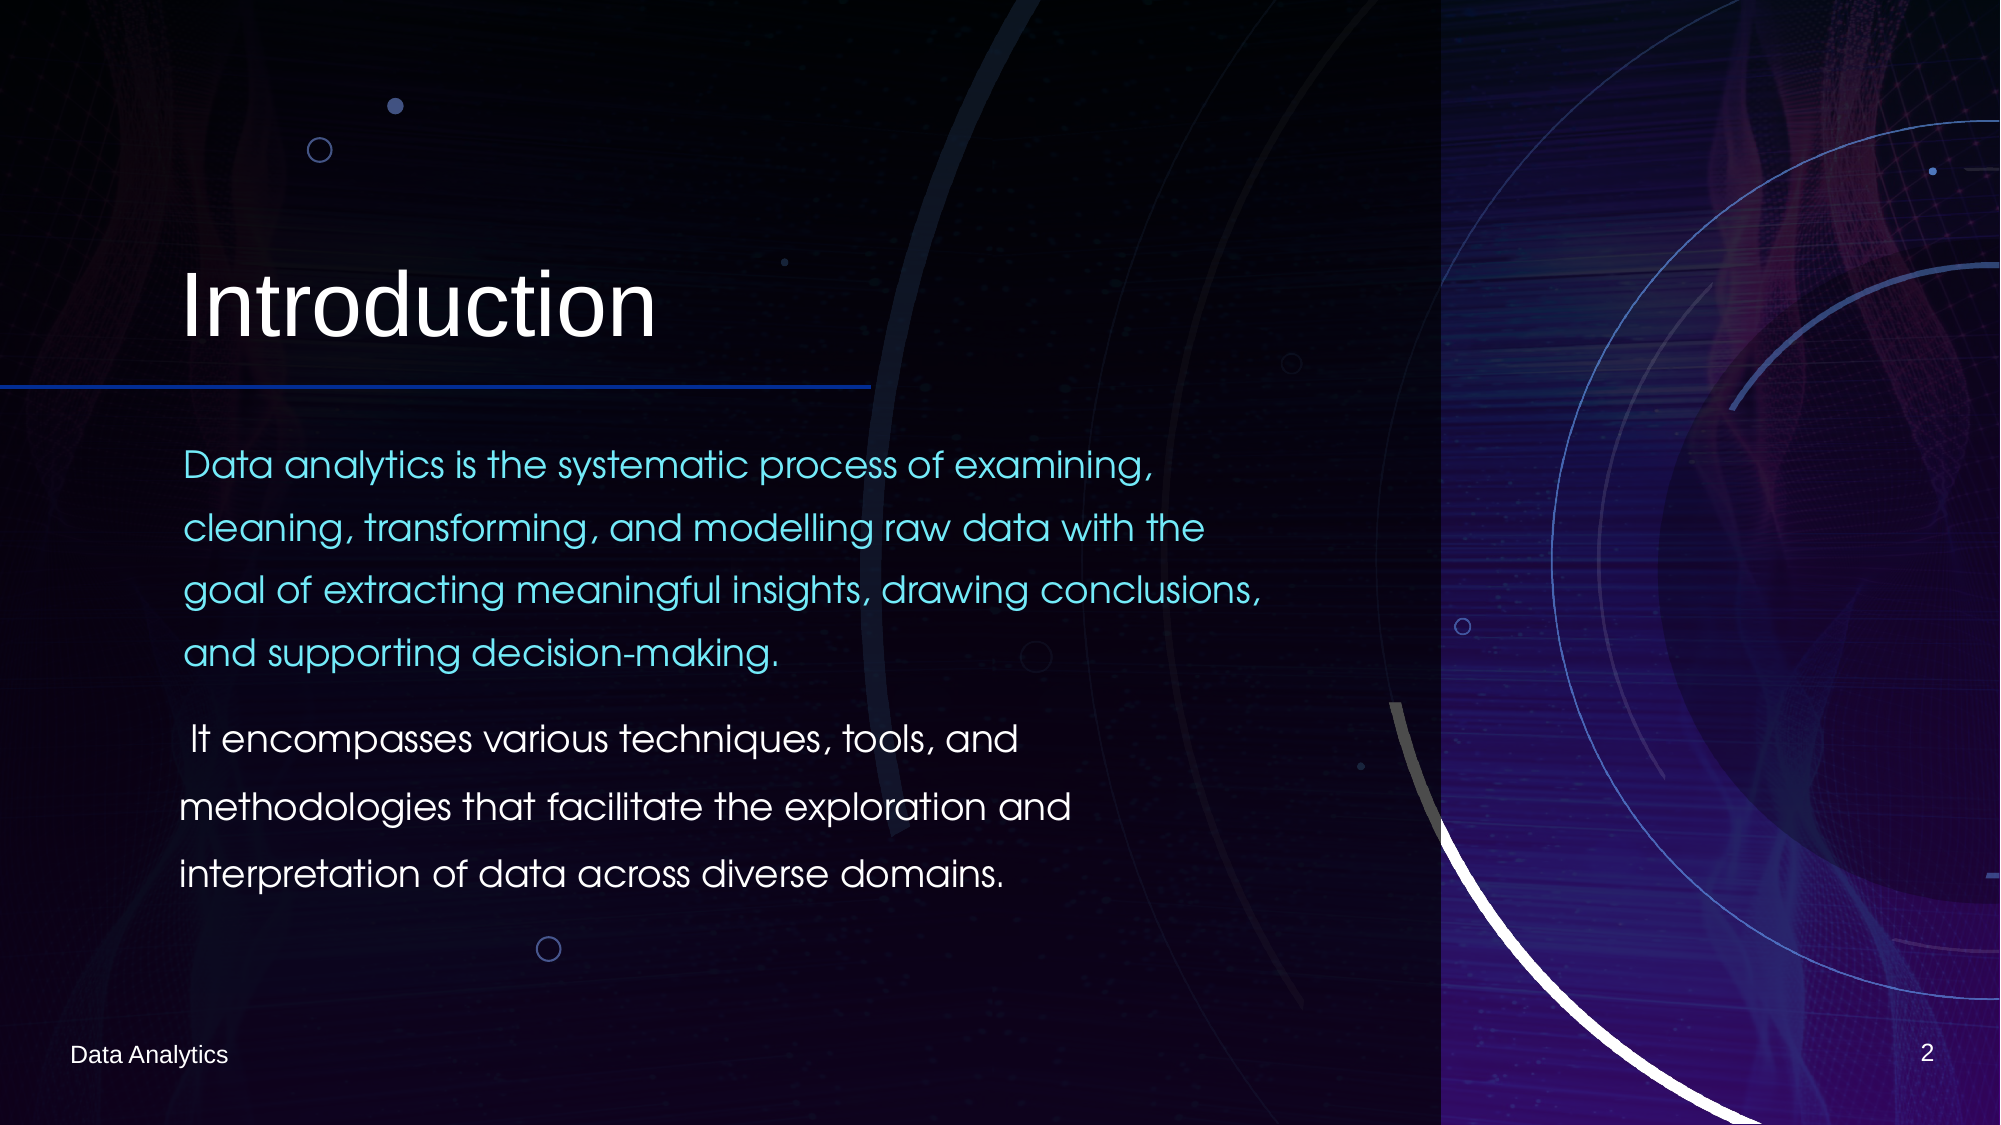

# Introduction
Data analytics is the systematic process of examining, cleaning, transforming, and modelling raw data with the goal of extracting meaningful insights, drawing conclusions, and supporting decision-making.

 It encompasses various techniques, tools, and methodologies that facilitate the exploration and interpretation of data across diverse domains.

2
Data Analytics